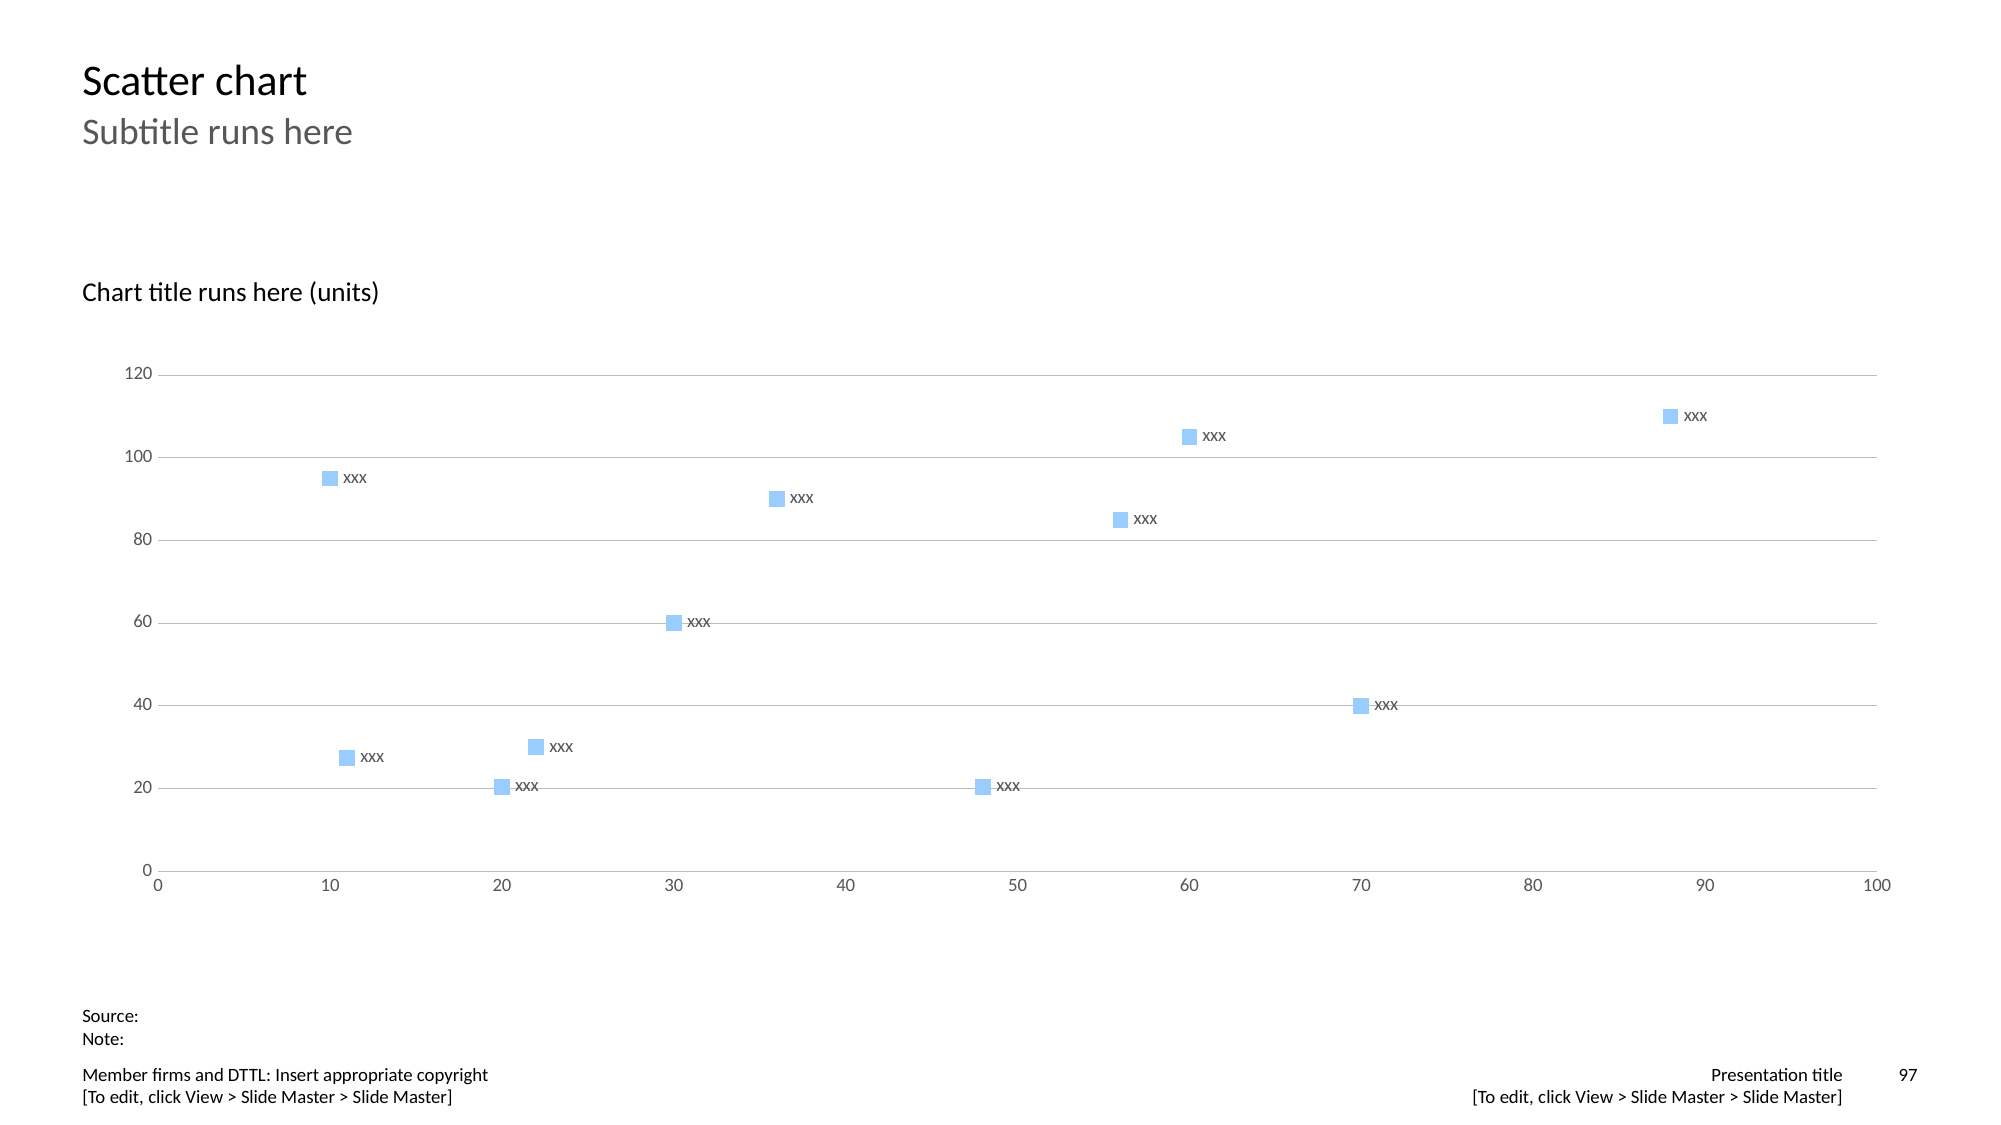

# Scatter chart
Subtitle runs here
Chart title runs here (units)

### Chart

| Category | Y values |
|---|---|
Source:
Note: